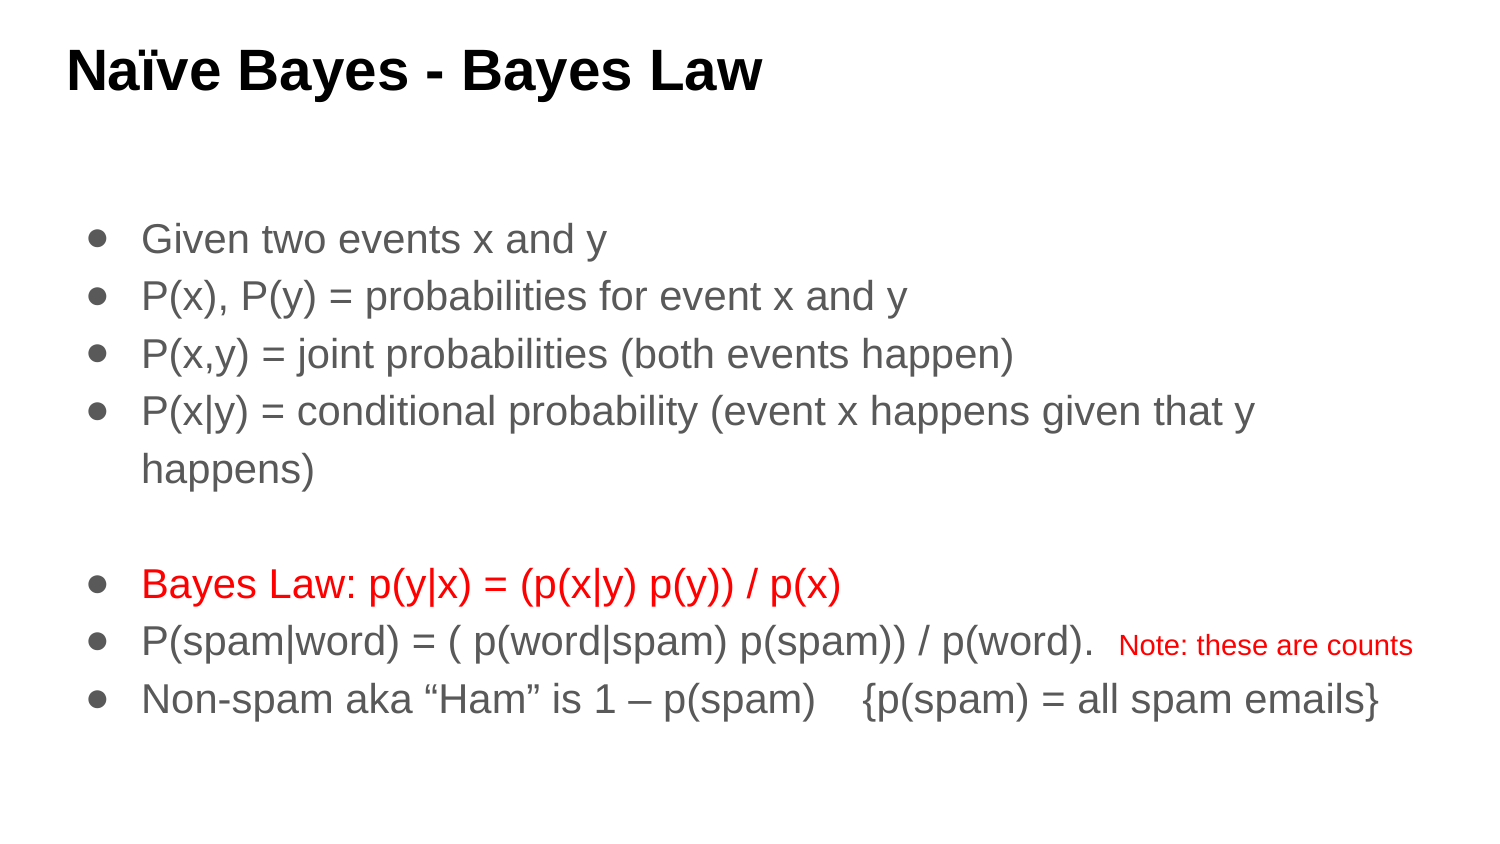

# Naïve Bayes - Bayes Law
Given two events x and y
P(x), P(y) = probabilities for event x and y
P(x,y) = joint probabilities (both events happen)
P(x|y) = conditional probability (event x happens given that y happens)

Bayes Law: p(y|x) = (p(x|y) p(y)) / p(x)
P(spam|word) = ( p(word|spam) p(spam)) / p(word).  Note: these are counts
Non-spam aka “Ham” is 1 – p(spam)    {p(spam) = all spam emails}